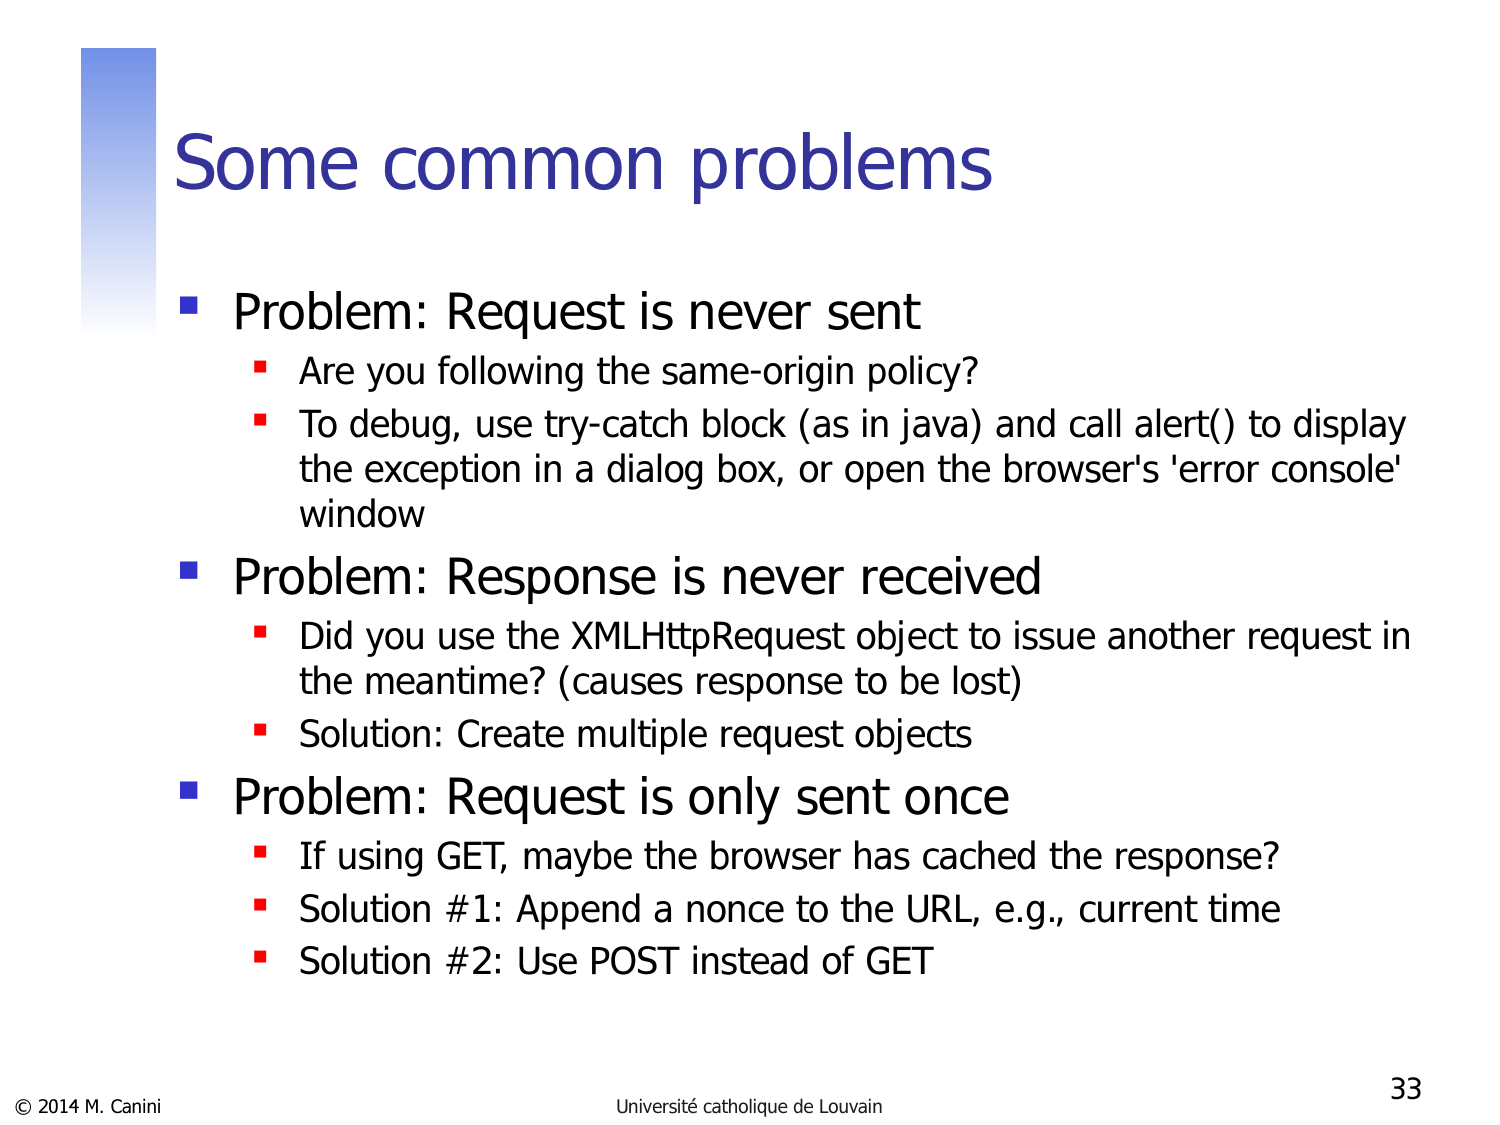

# Some common problems
Problem: Request is never sent
Are you following the same-origin policy?
To debug, use try-catch block (as in java) and call alert() to display the exception in a dialog box, or open the browser's 'error console' window
Problem: Response is never received
Did you use the XMLHttpRequest object to issue another request in the meantime? (causes response to be lost)
Solution: Create multiple request objects
Problem: Request is only sent once
If using GET, maybe the browser has cached the response?
Solution #1: Append a nonce to the URL, e.g., current time
Solution #2: Use POST instead of GET

33
Université catholique de Louvain